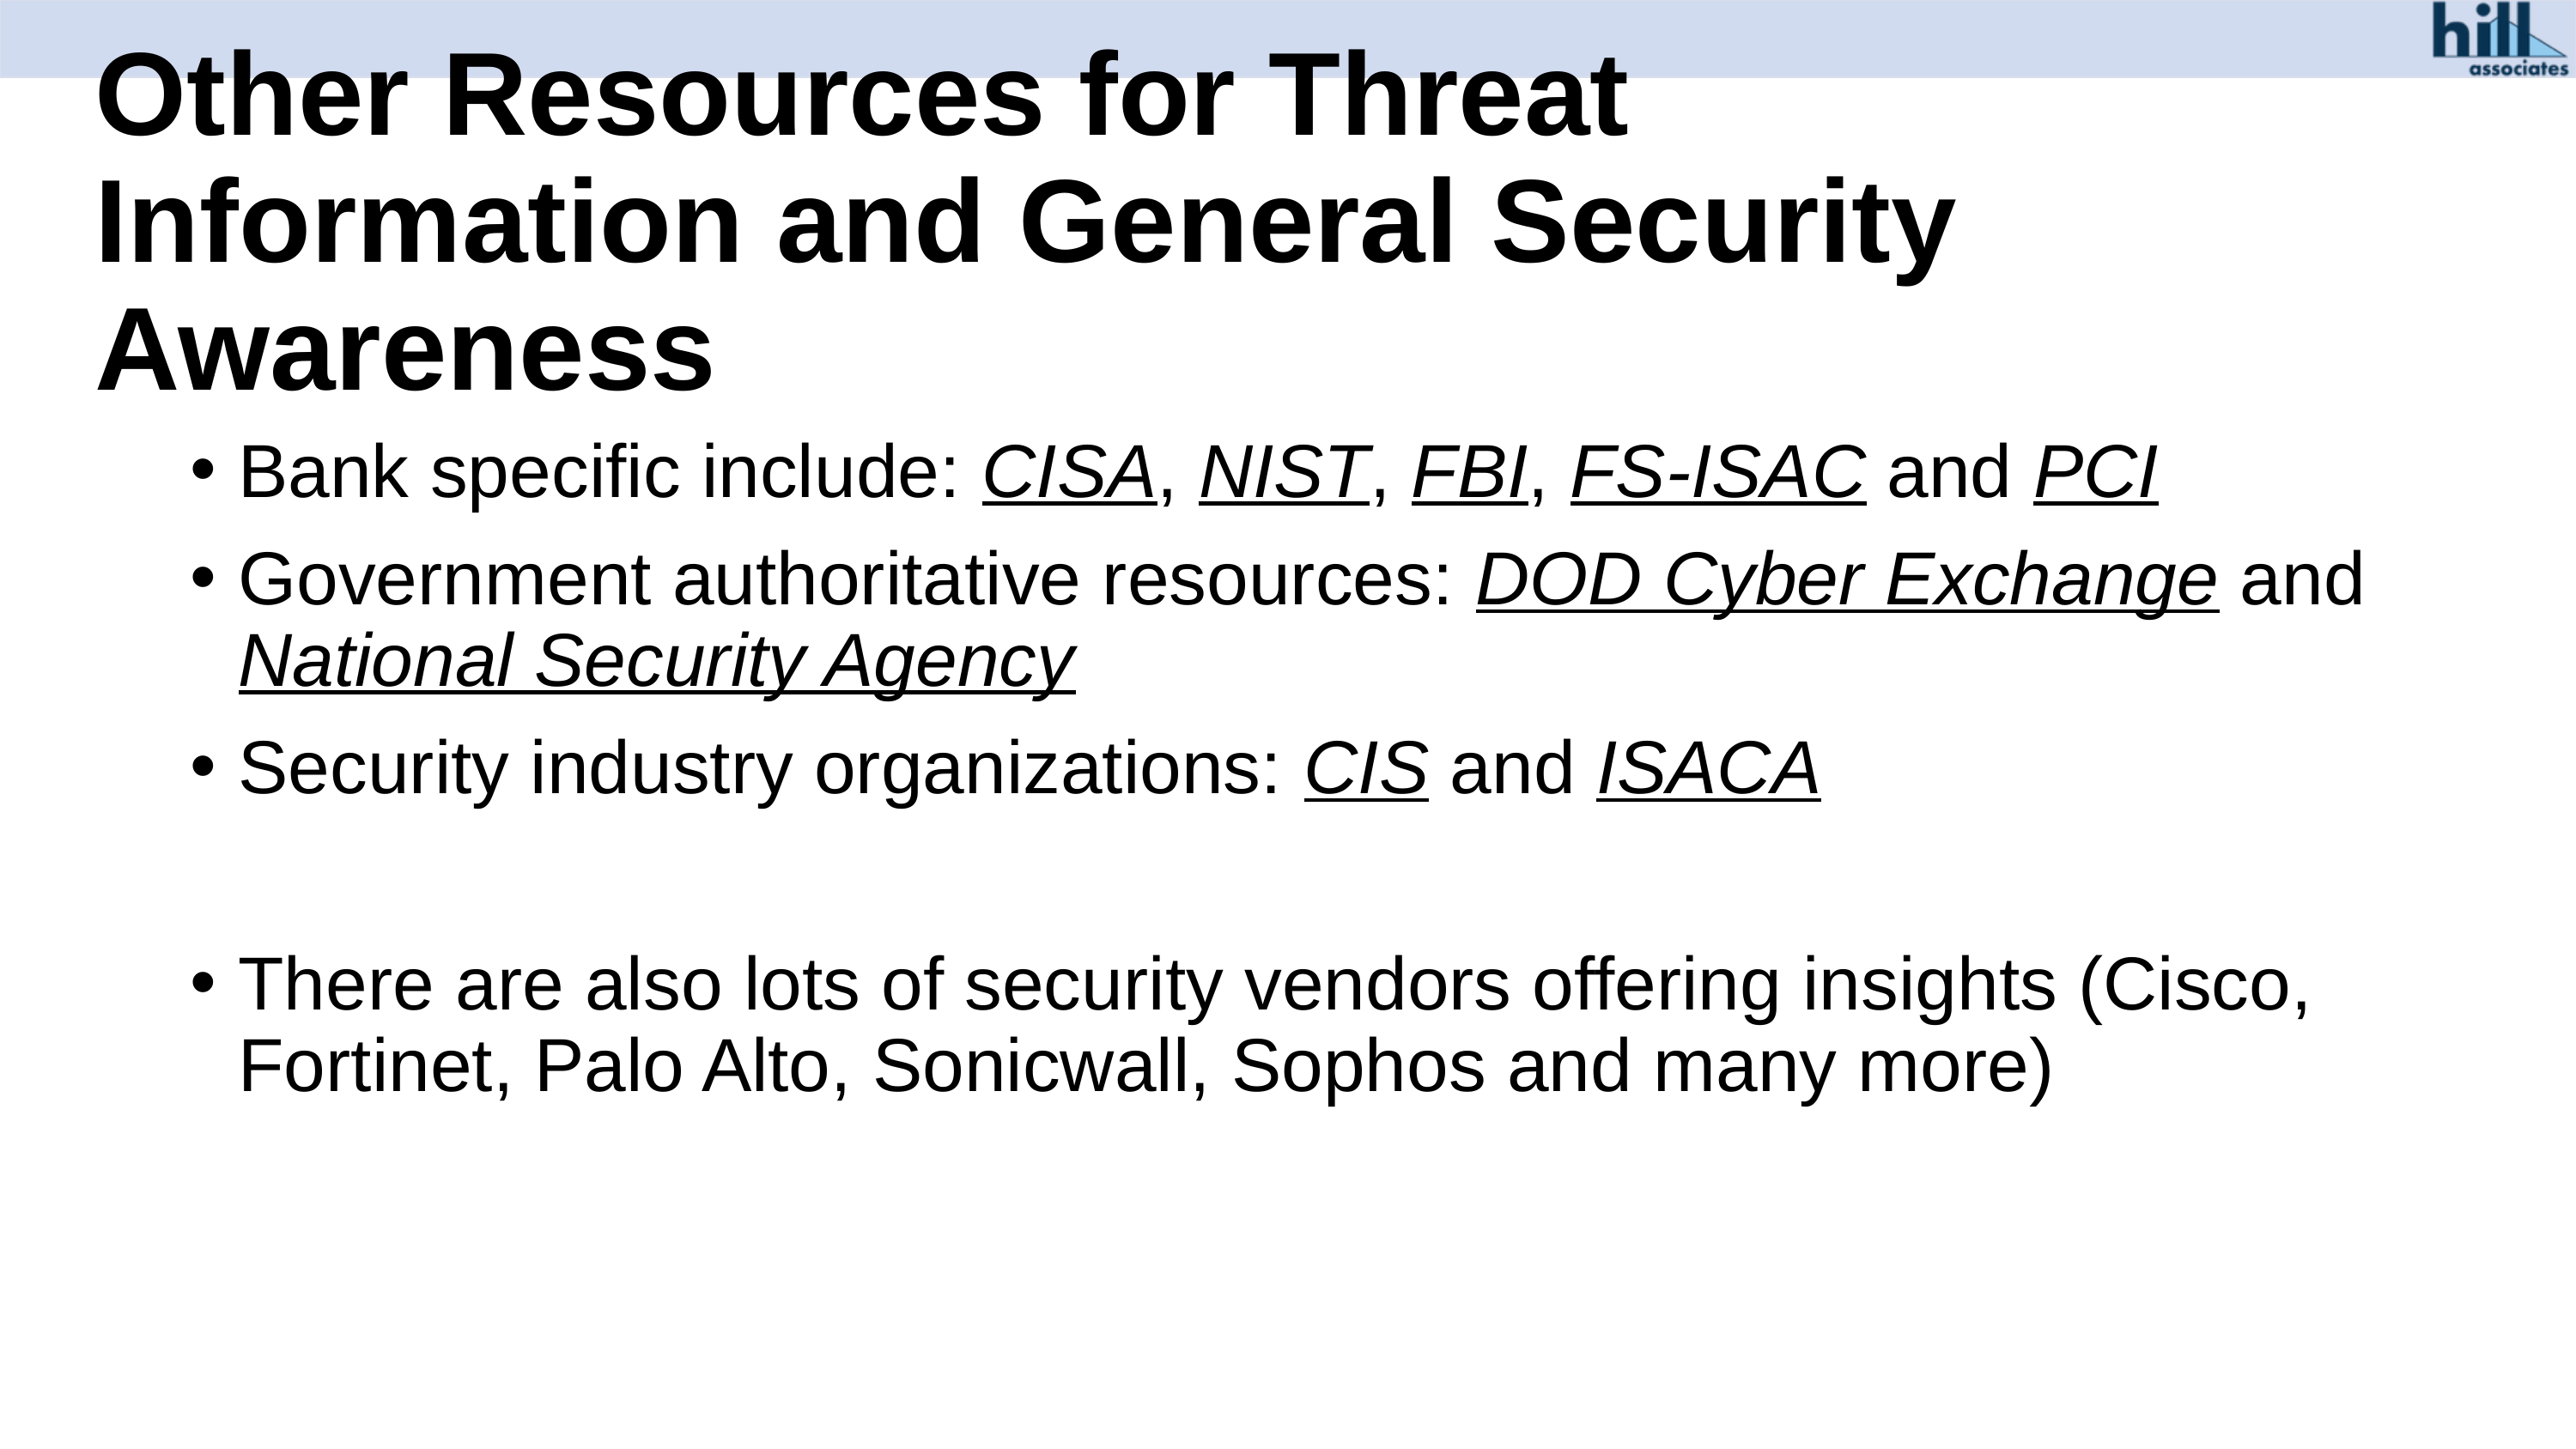

# Other Resources for Threat Information and General Security Awareness

Bank specific include: CISA, NIST, FBI, FS-ISAC and PCI
Government authoritative resources: DOD Cyber Exchange and National Security Agency
Security industry organizations: CIS and ISACA

There are also lots of security vendors offering insights (Cisco, Fortinet, Palo Alto, Sonicwall, Sophos and many more)